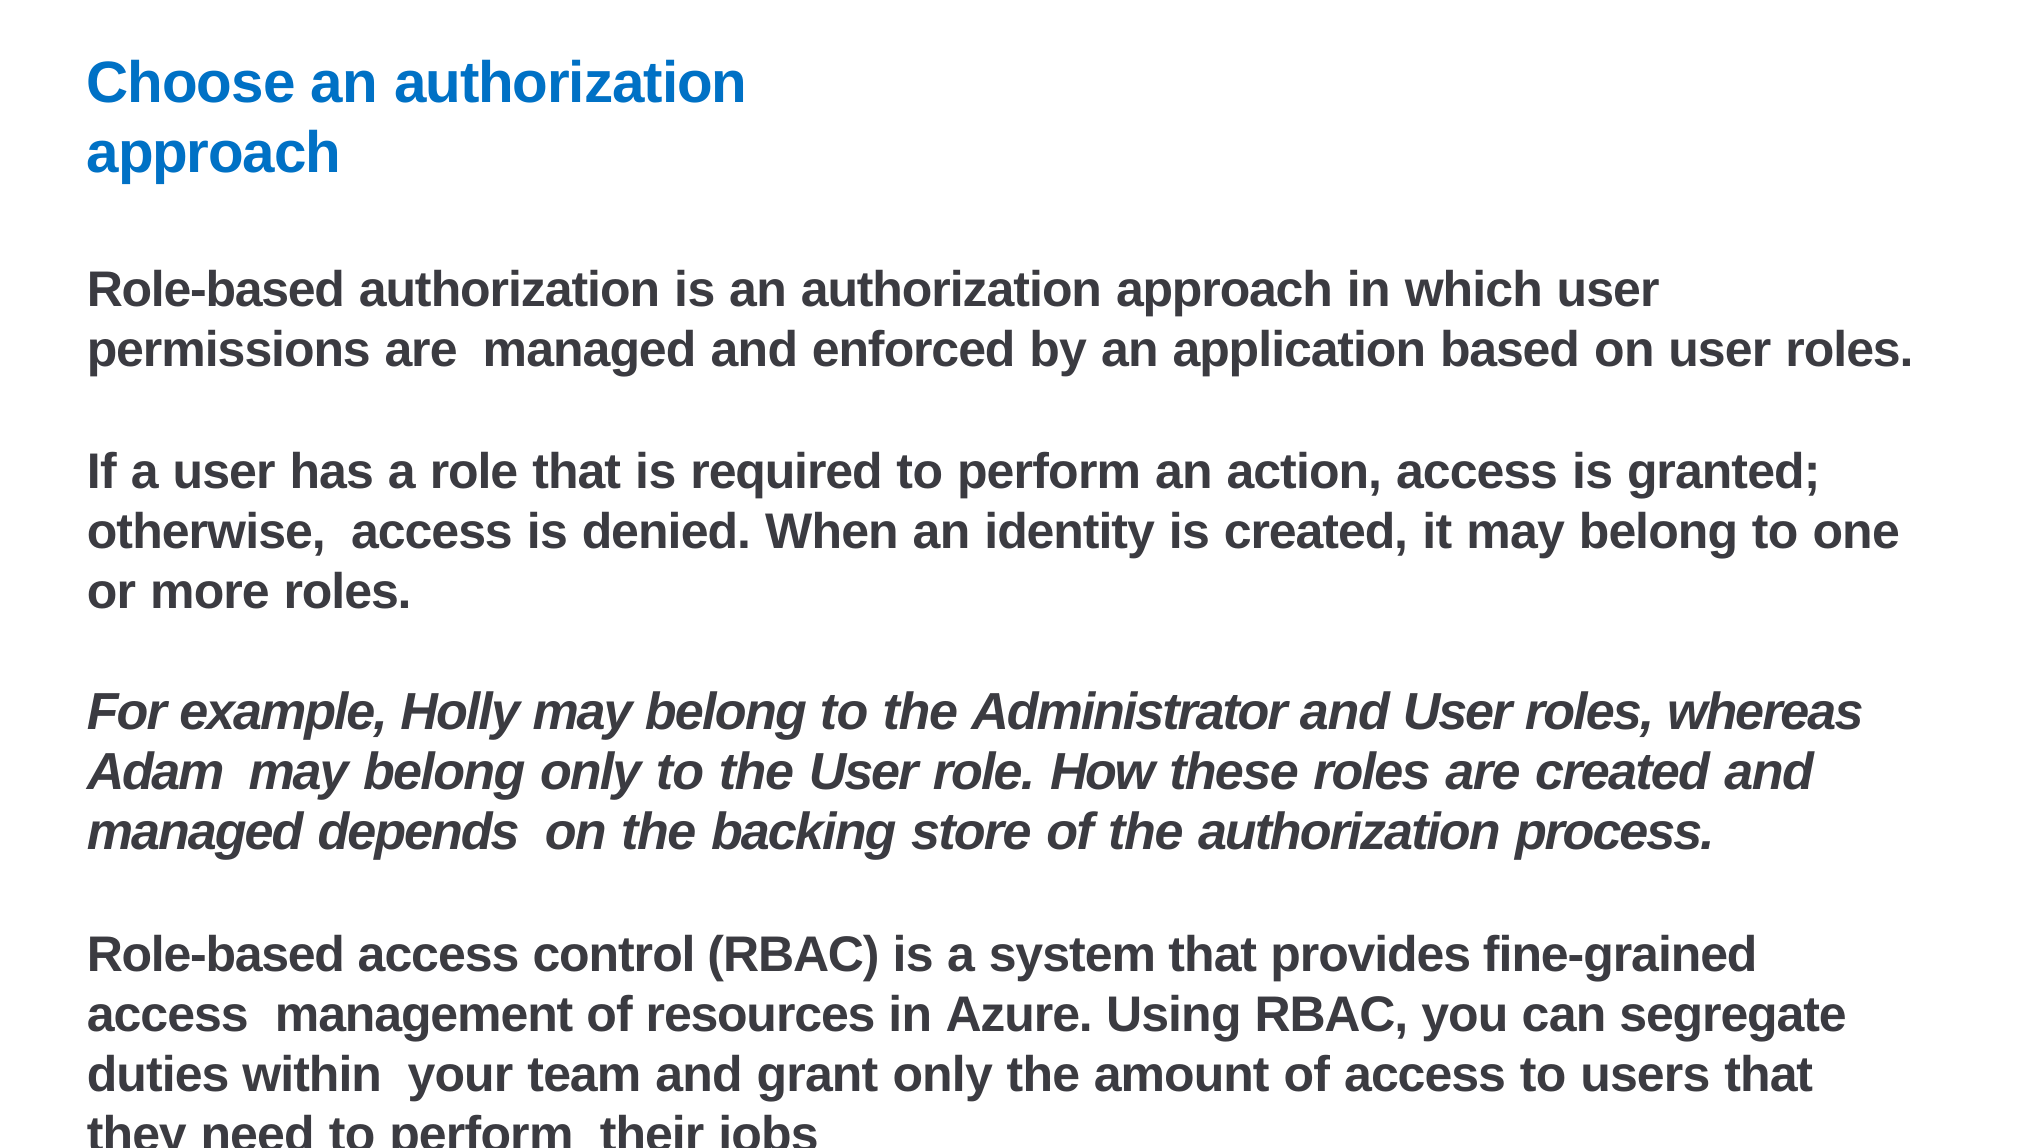

# Choose an authorization approach
Role-based authorization is an authorization approach in which user permissions are  managed and enforced by an application based on user roles.

If a user has a role that is required to perform an action, access is granted; otherwise,  access is denied. When an identity is created, it may belong to one or more roles.

For example, Holly may belong to the Administrator and User roles, whereas Adam  may belong only to the User role. How these roles are created and managed depends  on the backing store of the authorization process.
Role-based access control (RBAC) is a system that provides fine-grained access  management of resources in Azure. Using RBAC, you can segregate duties within  your team and grant only the amount of access to users that they need to perform  their jobs